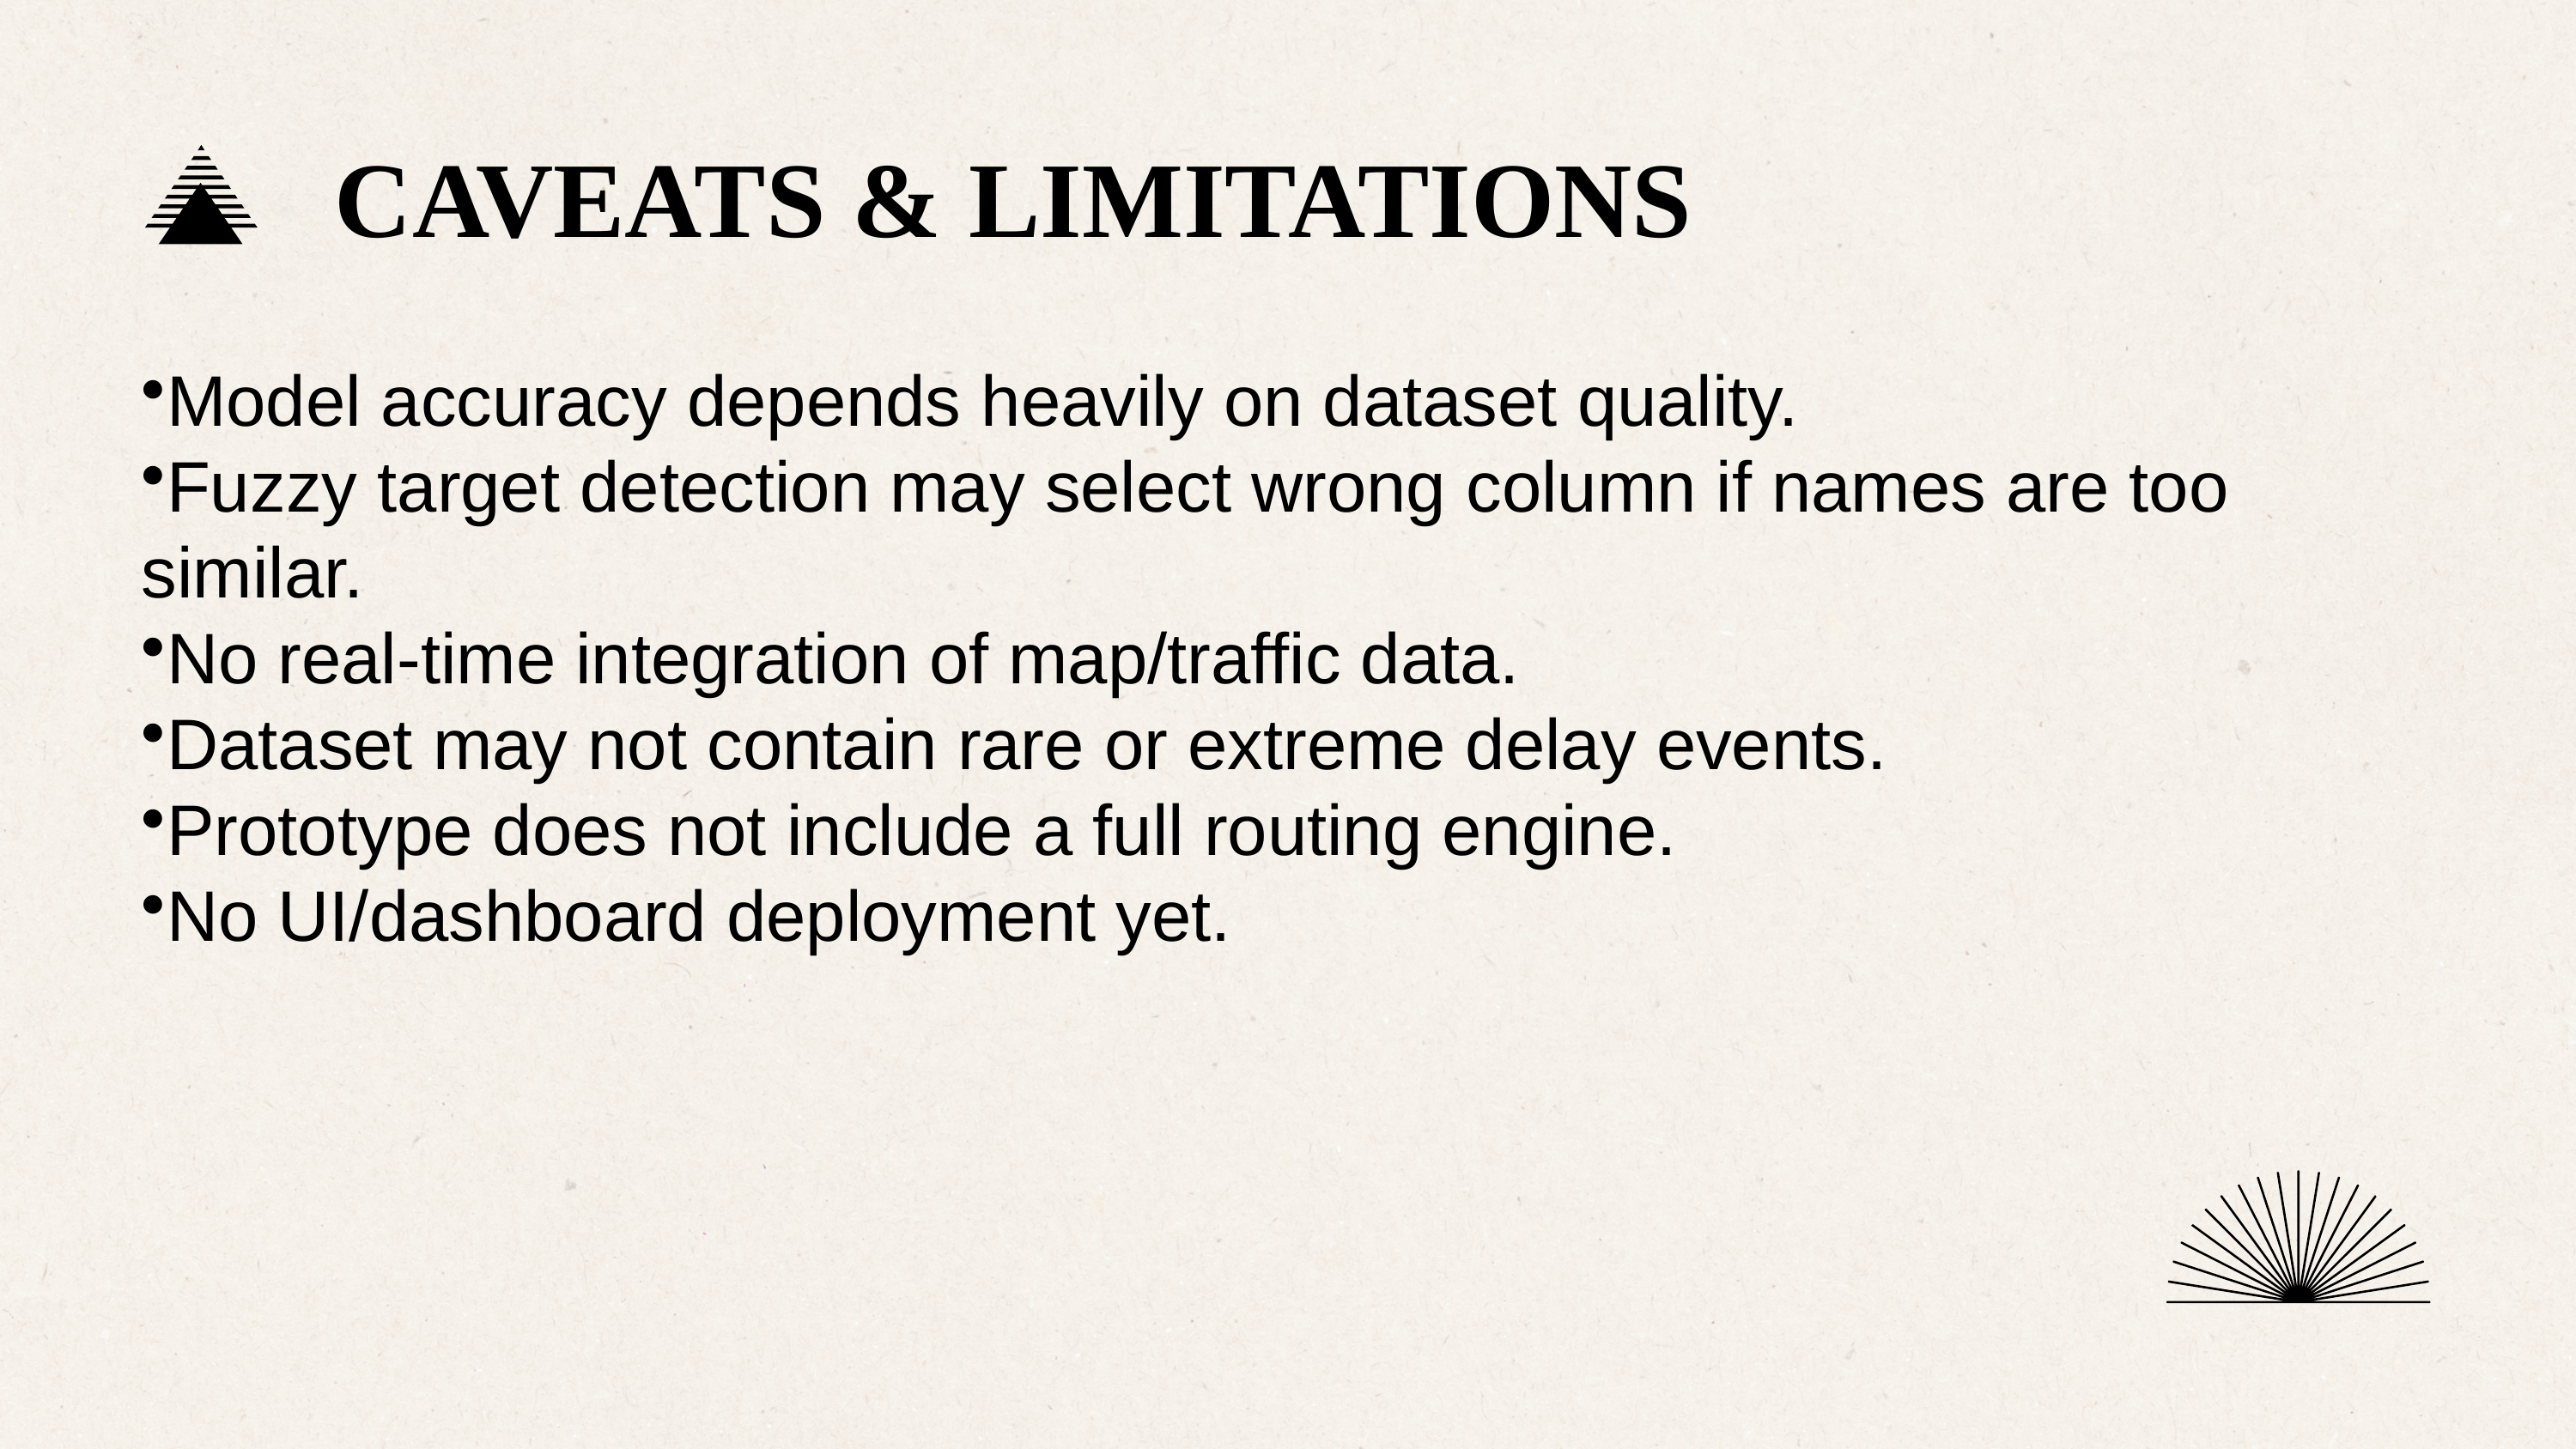

CAVEATS & LIMITATIONS
Model accuracy depends heavily on dataset quality.
Fuzzy target detection may select wrong column if names are too similar.
No real-time integration of map/traffic data.
Dataset may not contain rare or extreme delay events.
Prototype does not include a full routing engine.
No UI/dashboard deployment yet.